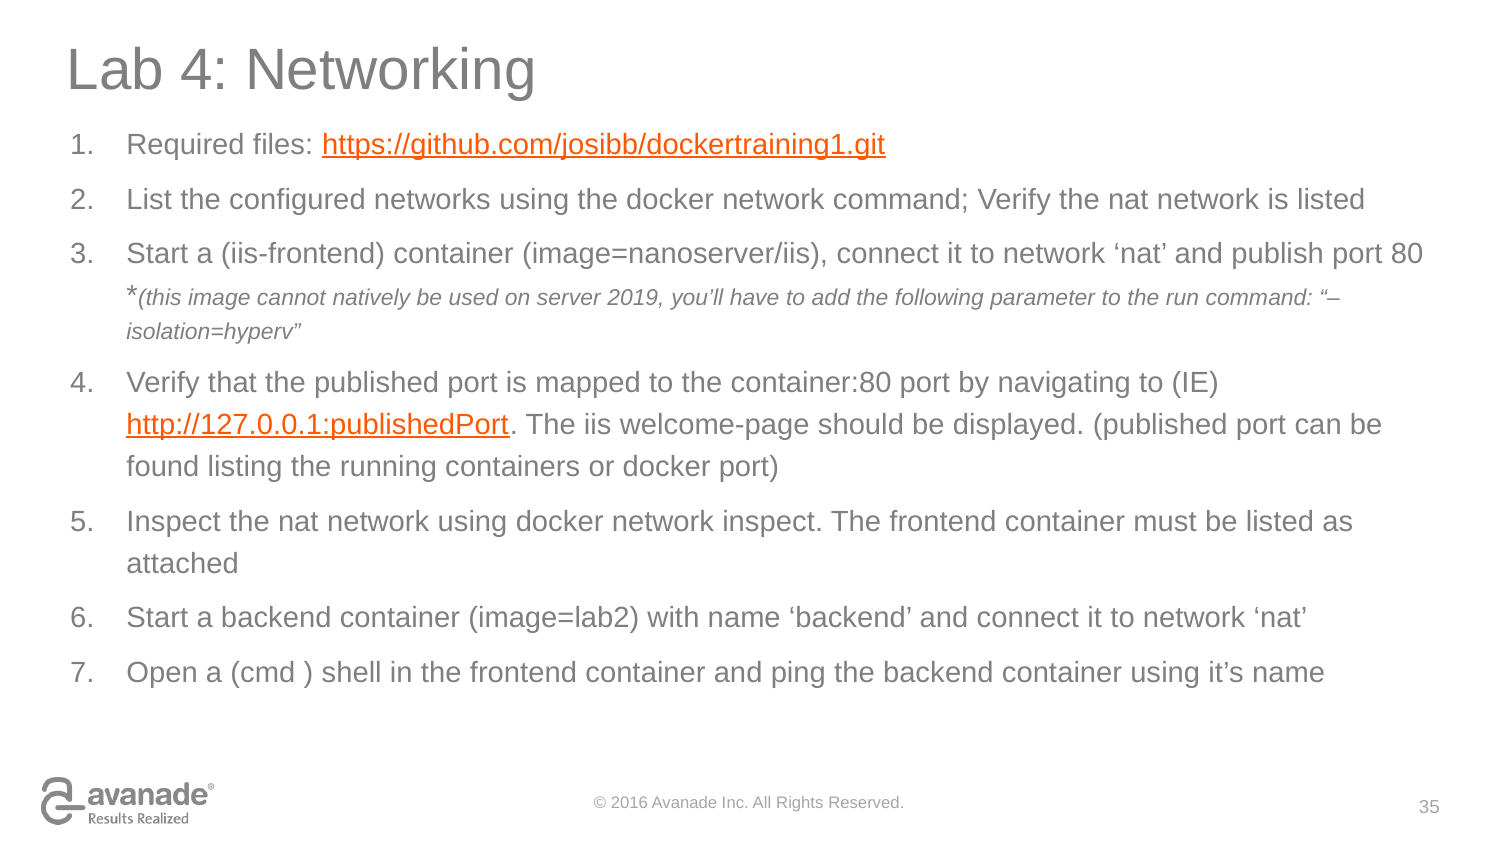

# Lab 4: Networking
Required files: https://github.com/josibb/dockertraining1.git
List the configured networks using the docker network command; Verify the nat network is listed
Start a (iis-frontend) container (image=nanoserver/iis), connect it to network ‘nat’ and publish port 80
*(this image cannot natively be used on server 2019, you’ll have to add the following parameter to the run command: “–isolation=hyperv”
Verify that the published port is mapped to the container:80 port by navigating to (IE) http://127.0.0.1:publishedPort. The iis welcome-page should be displayed. (published port can be found listing the running containers or docker port)
Inspect the nat network using docker network inspect. The frontend container must be listed as attached
Start a backend container (image=lab2) with name ‘backend’ and connect it to network ‘nat’
Open a (cmd ) shell in the frontend container and ping the backend container using it’s name